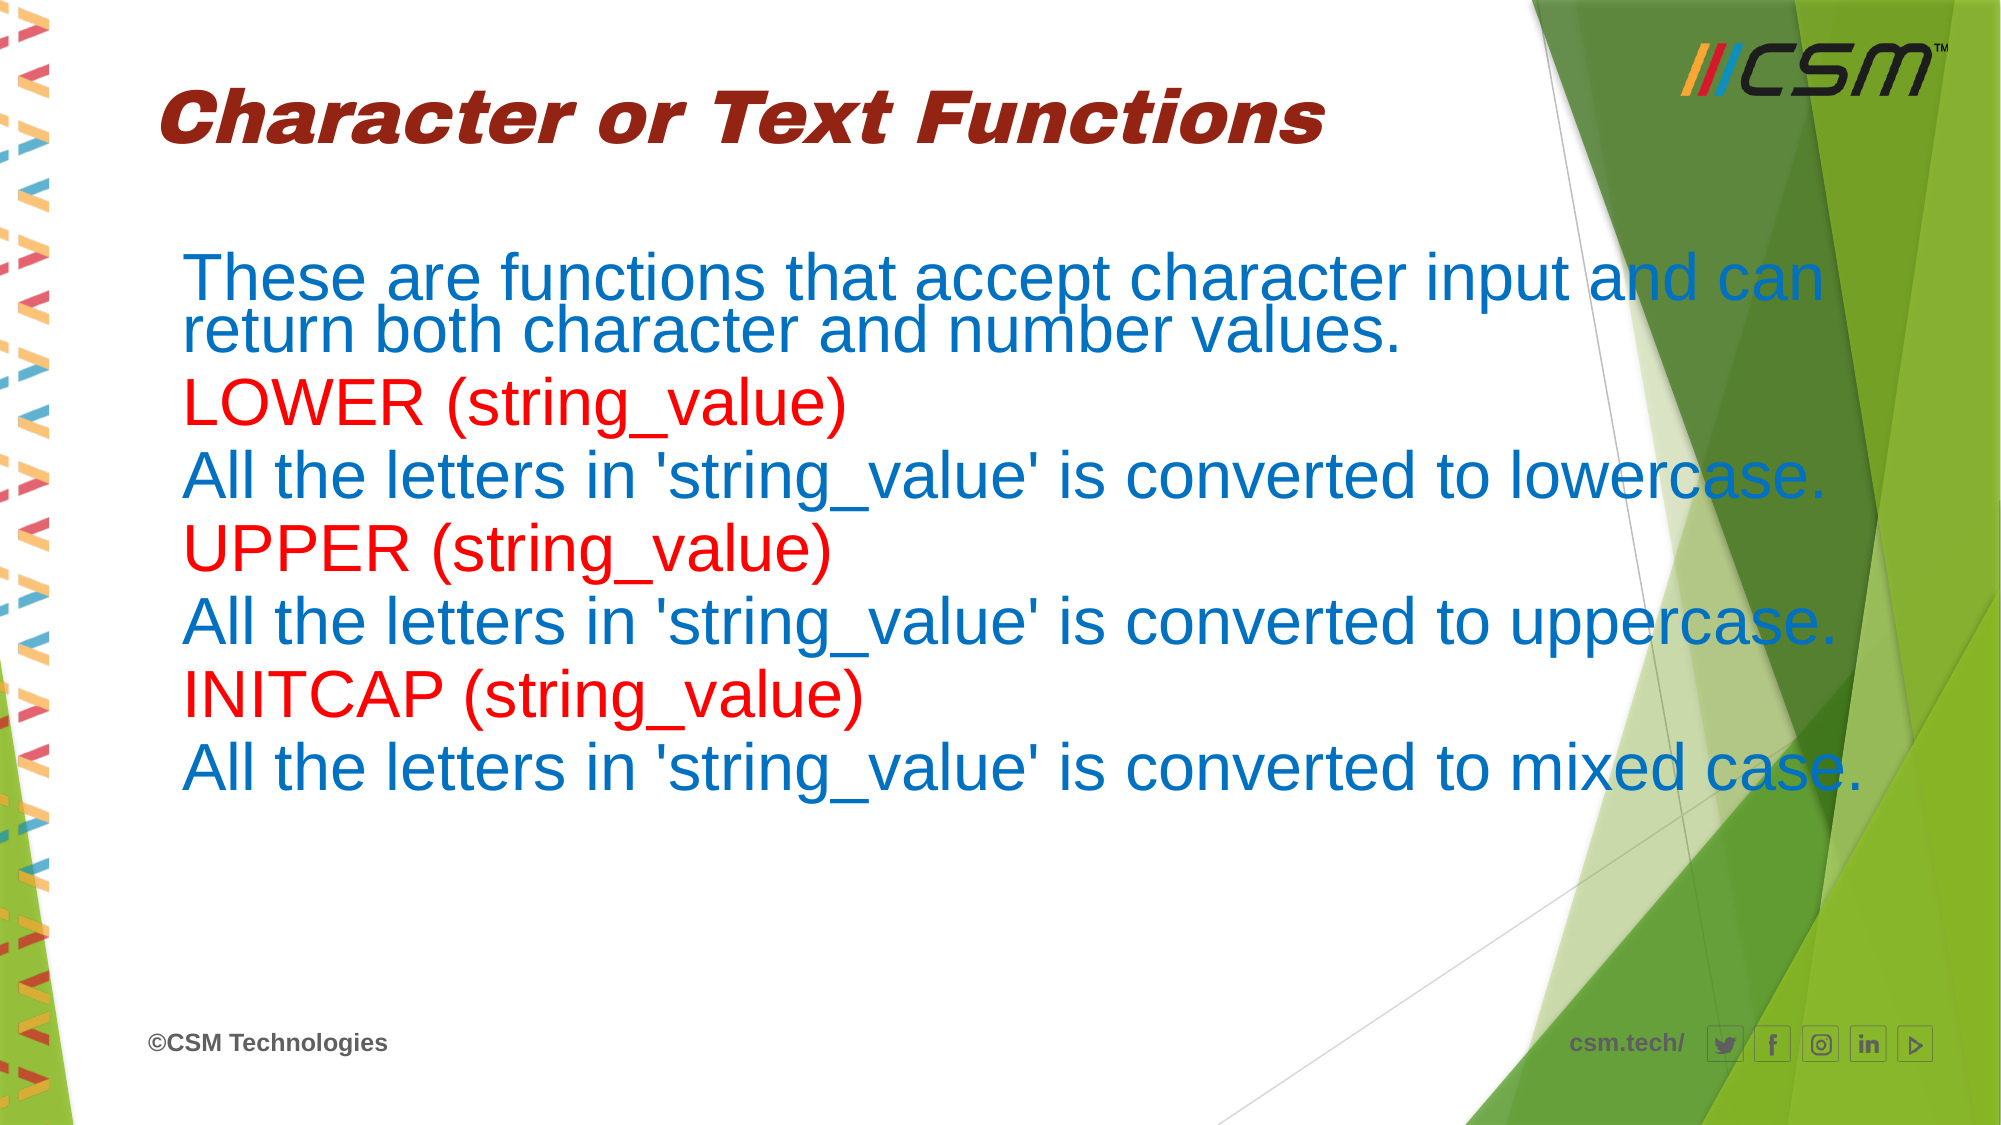

# Character or Text Functions
These are functions that accept character input and can return both character and number values.
LOWER (string_value)
All the letters in 'string_value' is converted to lowercase.
UPPER (string_value)
All the letters in 'string_value' is converted to uppercase.
INITCAP (string_value)
All the letters in 'string_value' is converted to mixed case.